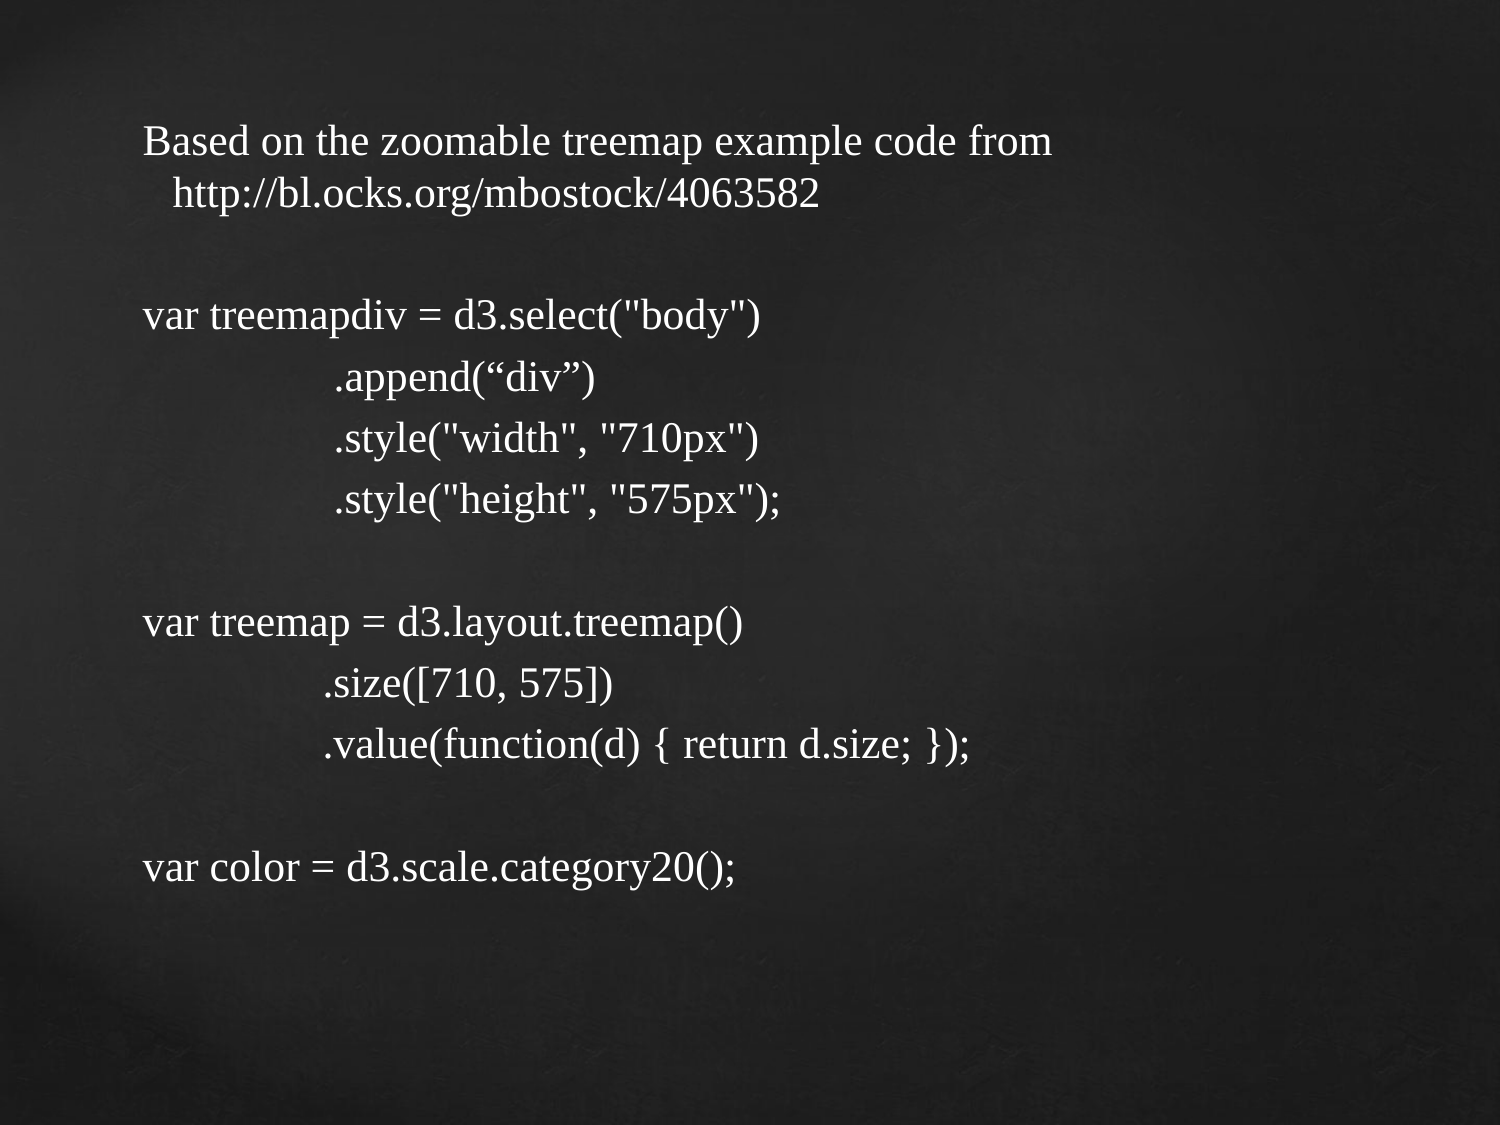

Based on the zoomable treemap example code from http://bl.ocks.org/mbostock/4063582

var treemapdiv = d3.select("body")
     	 .append(“div”)
   	 .style("width", "710px")
   	 .style("height", "575px");

var treemap = d3.layout.treemap()
    	.size([710, 575])
    	.value(function(d) { return d.size; });

var color = d3.scale.category20();

#